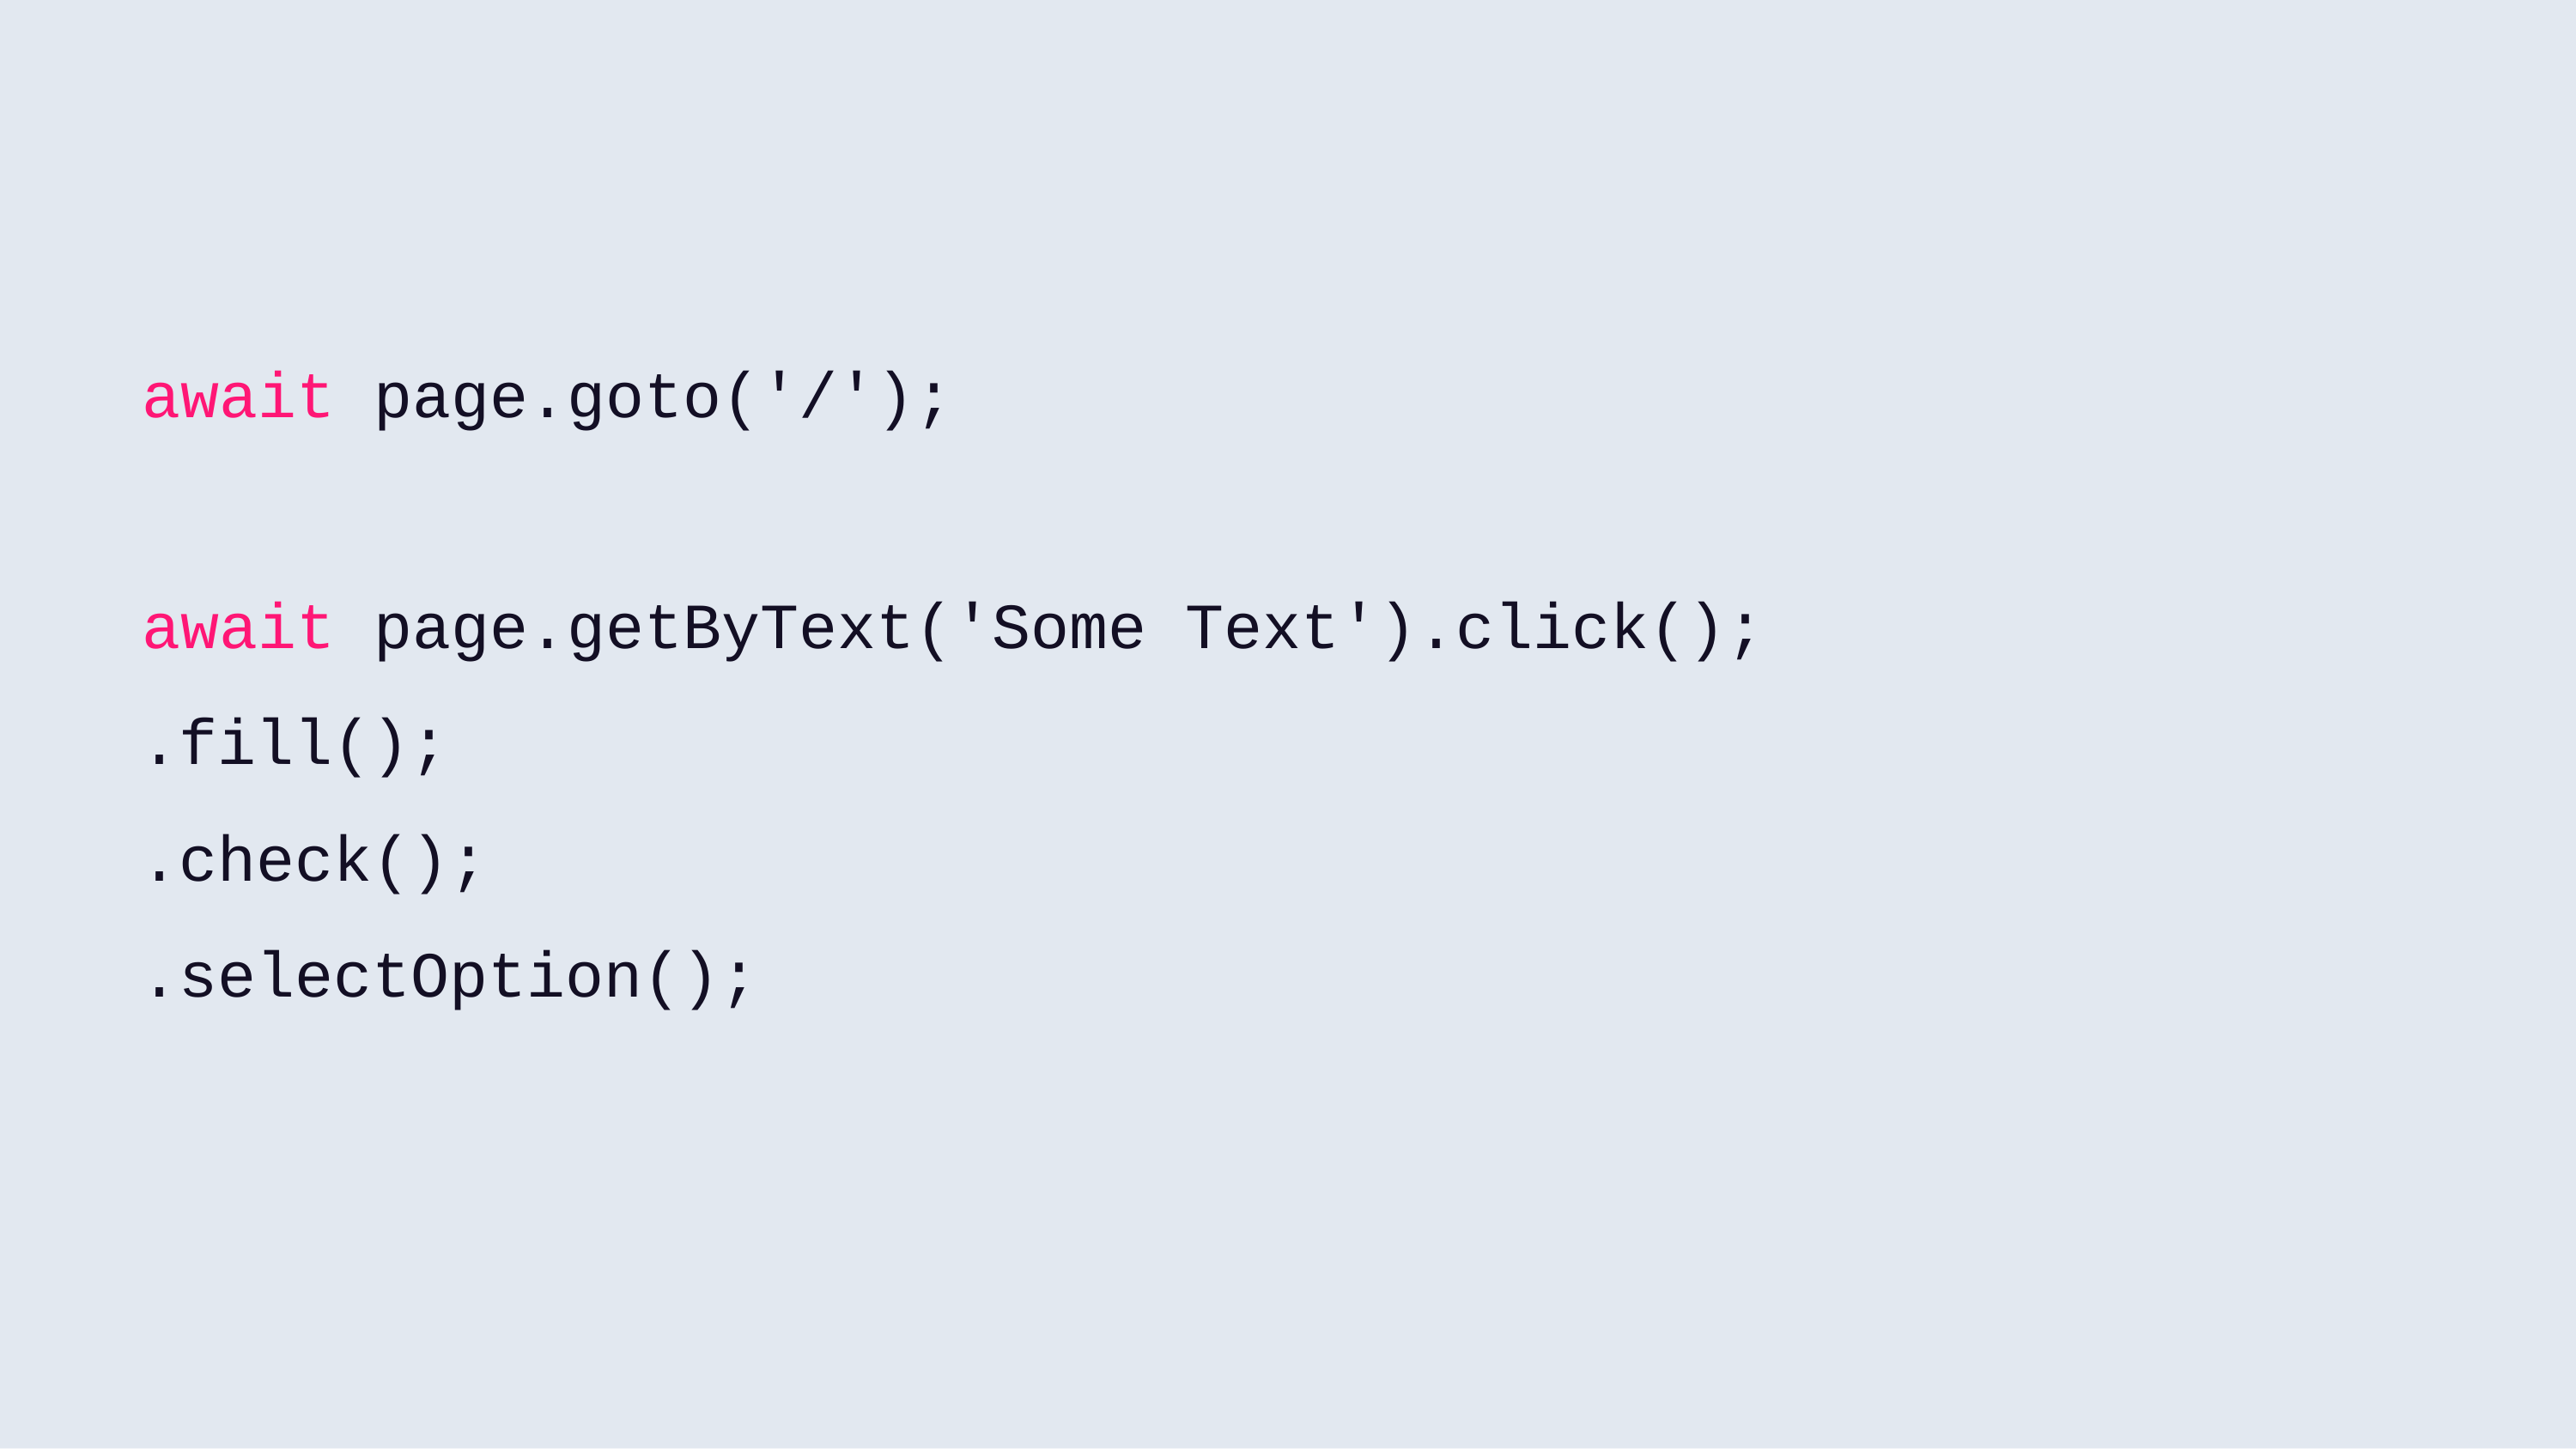

# await page.goto('/');
await page.getByText('Some Text').click();
.fill();
.check();
.selectOption();
2